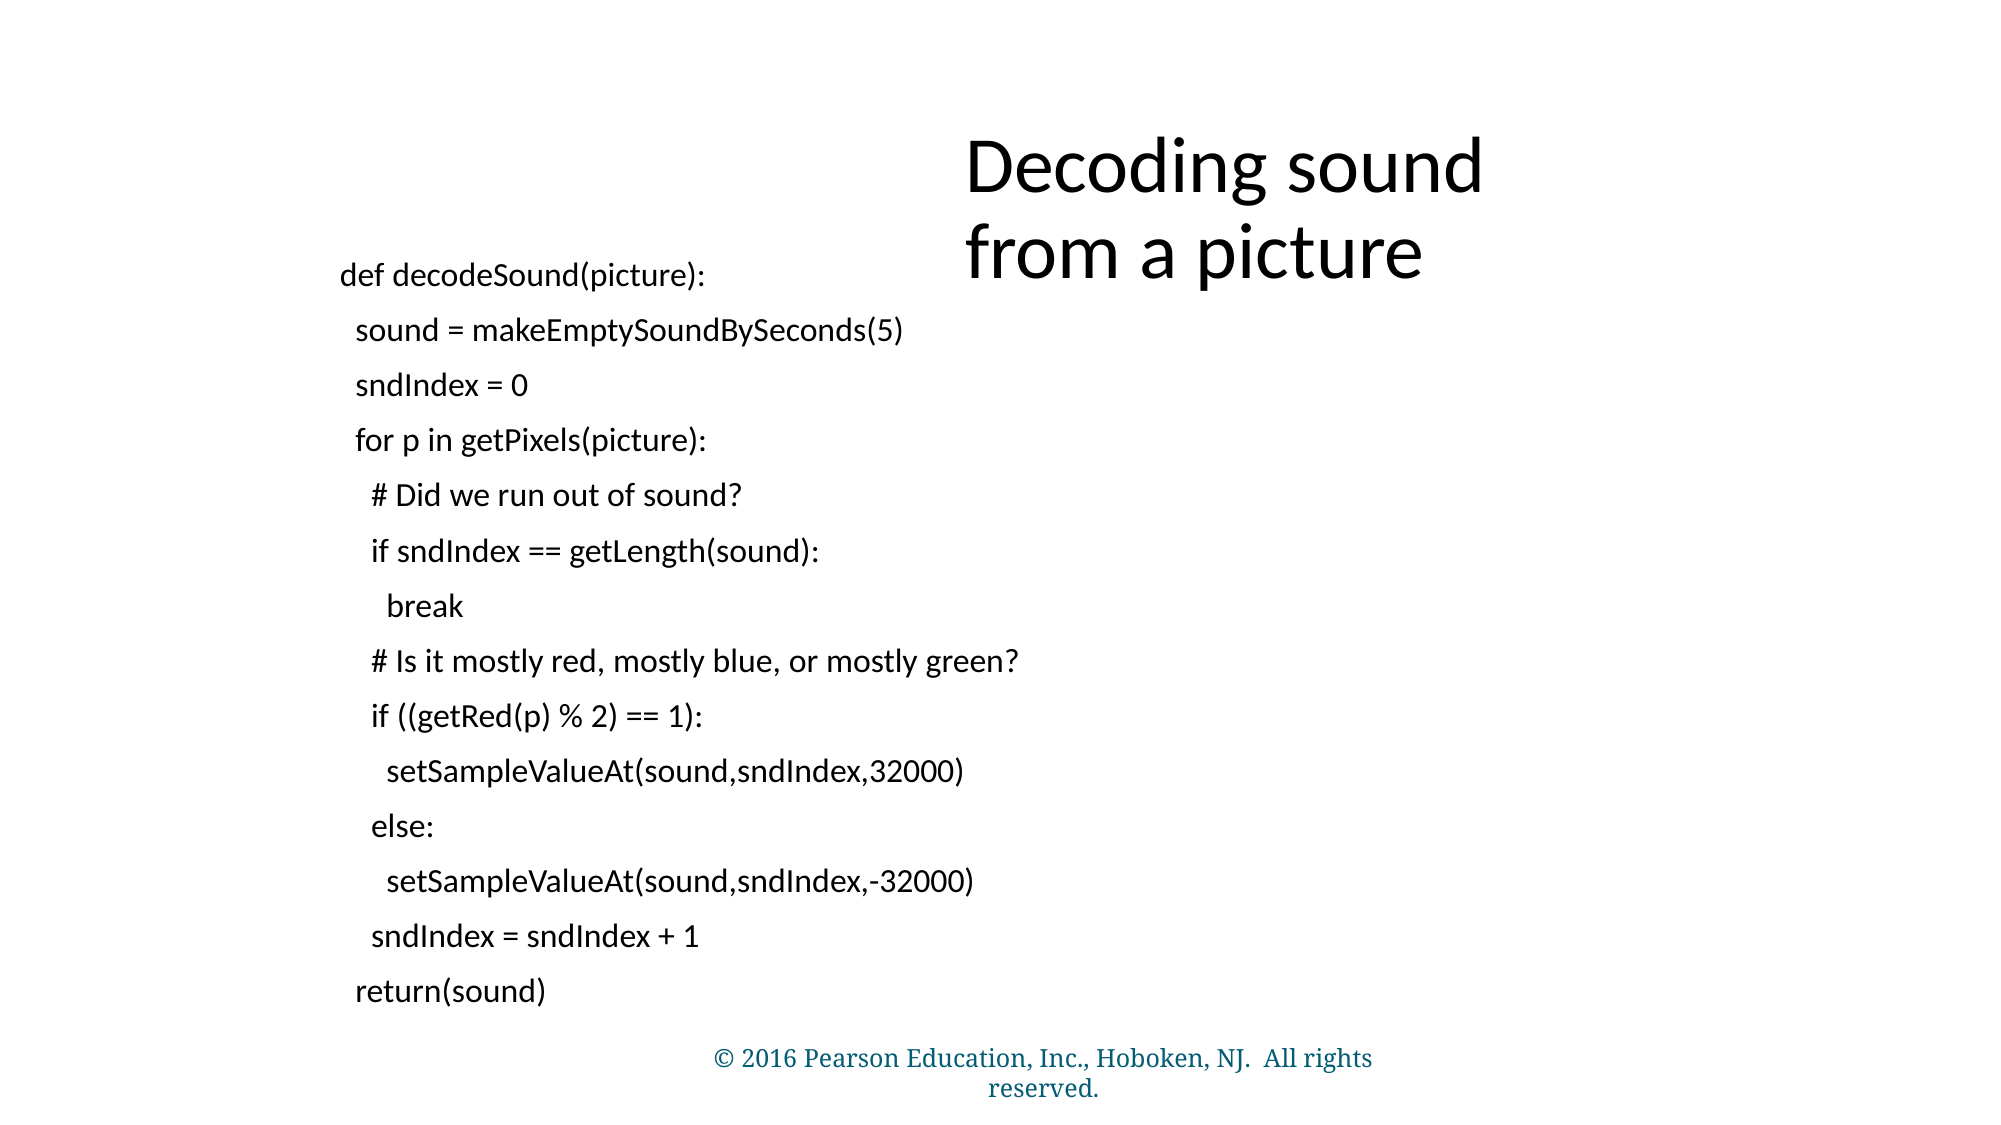

# Decoding sound from a picture
def decodeSound(picture):
  sound = makeEmptySoundBySeconds(5)
  sndIndex = 0
  for p in getPixels(picture):
    # Did we run out of sound?
    if sndIndex == getLength(sound):
      break
    # Is it mostly red, mostly blue, or mostly green?
    if ((getRed(p) % 2) == 1):
      setSampleValueAt(sound,sndIndex,32000)
    else:
      setSampleValueAt(sound,sndIndex,-32000)
    sndIndex = sndIndex + 1
  return(sound)
© 2016 Pearson Education, Inc., Hoboken, NJ.  All rights reserved.